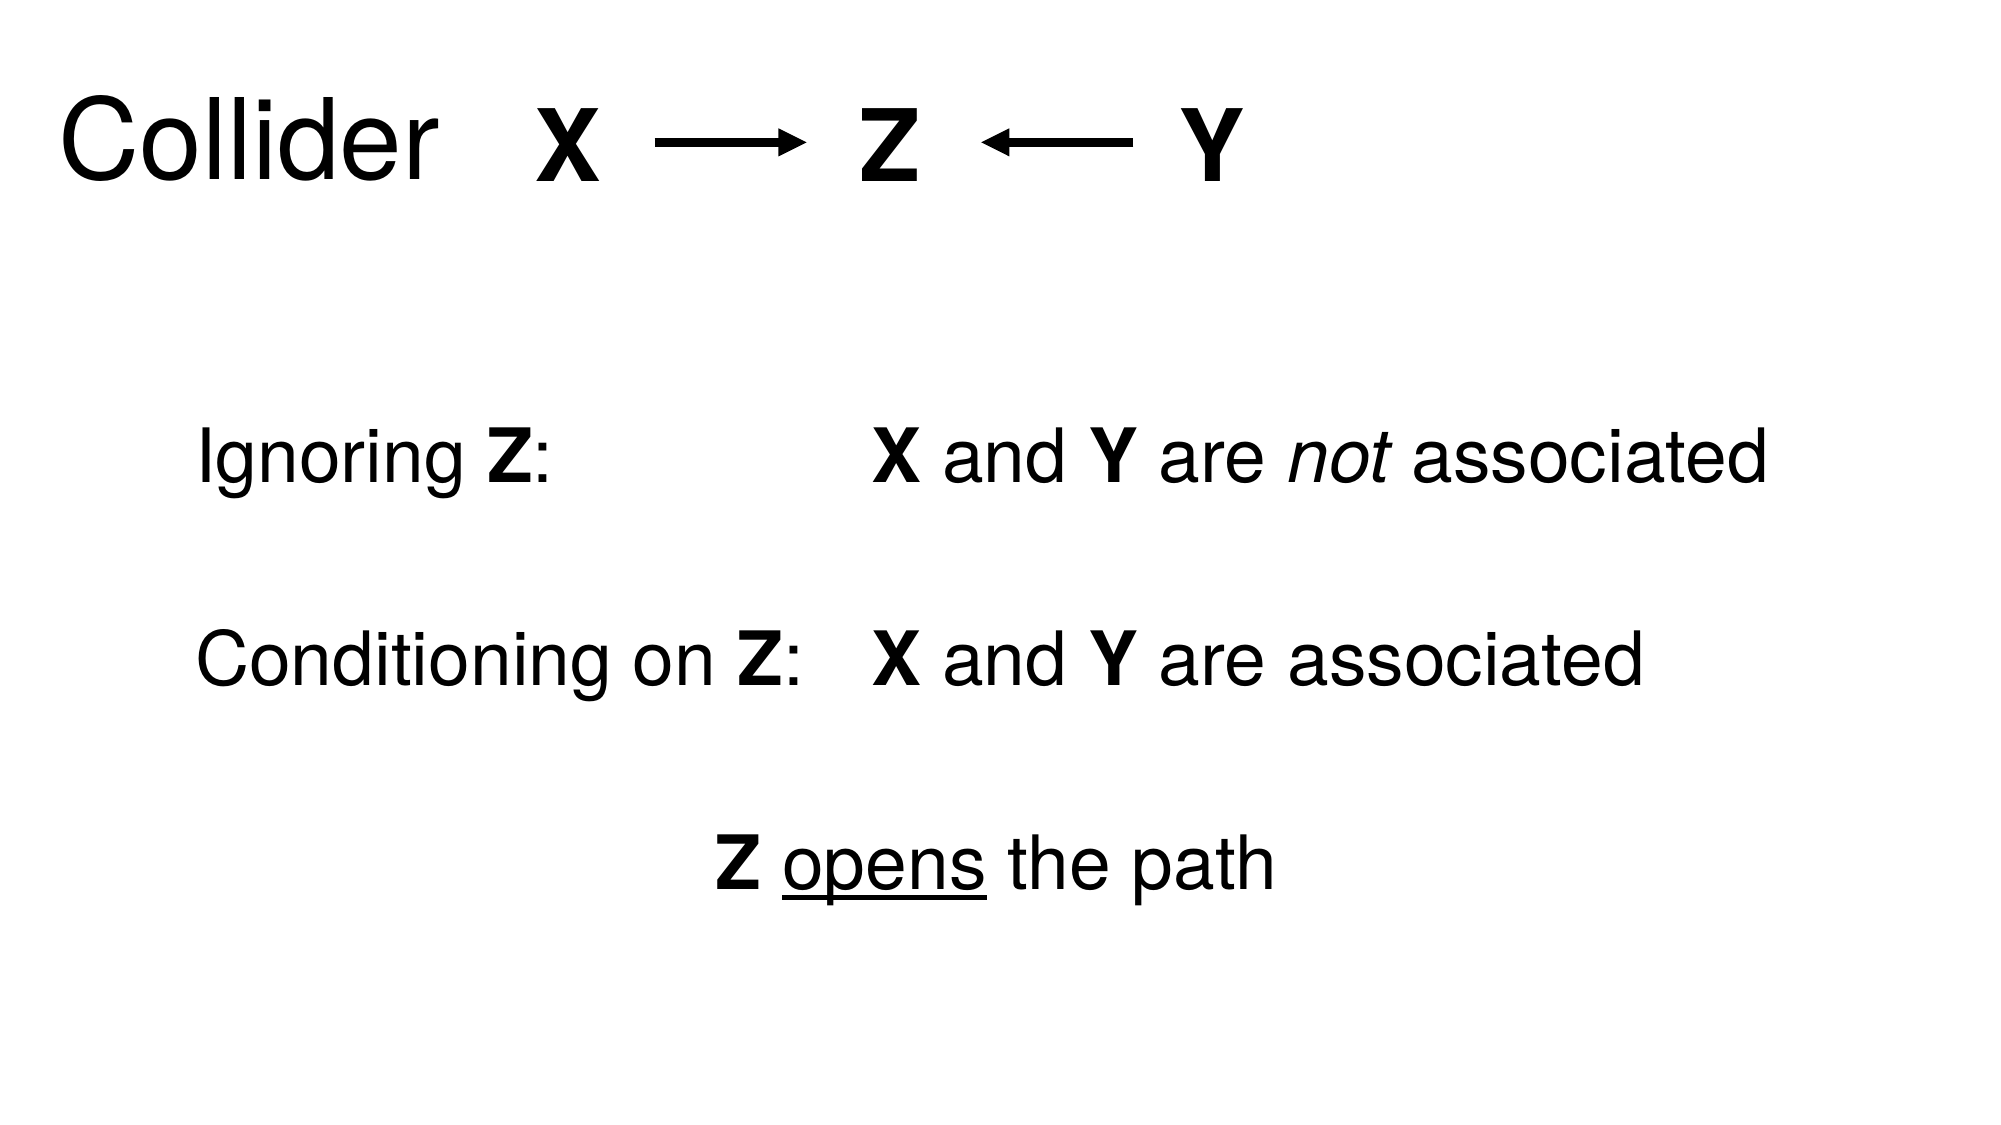

Collider
X
Z
Y
Ignoring Z:	X and Y are not associated

Conditioning on Z:	X and Y are associated

Z opens the path